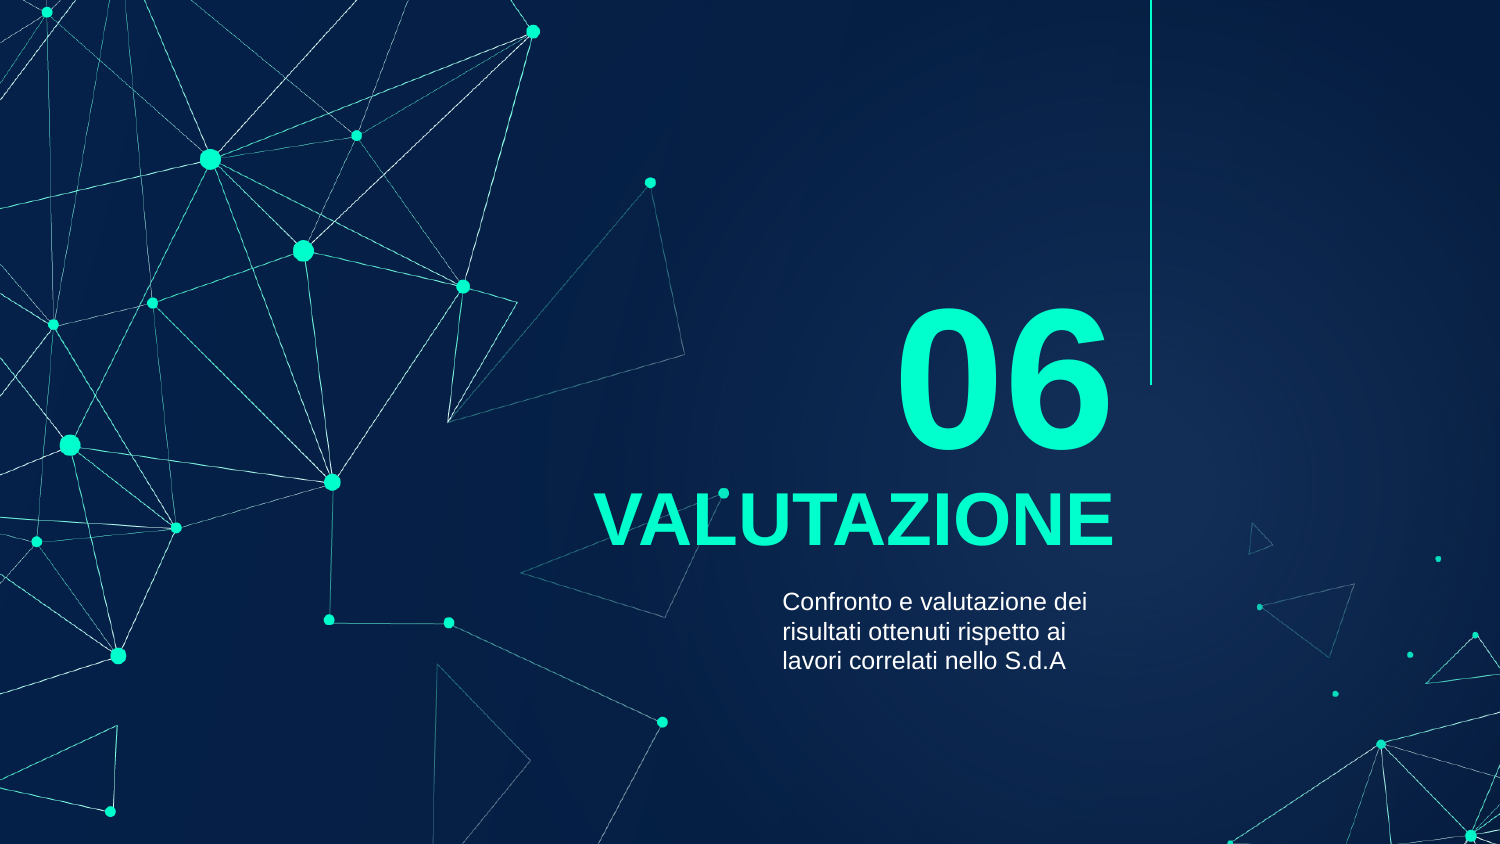

06
# VALUTAZIONE
Confronto e valutazione dei risultati ottenuti rispetto ai lavori correlati nello S.d.A